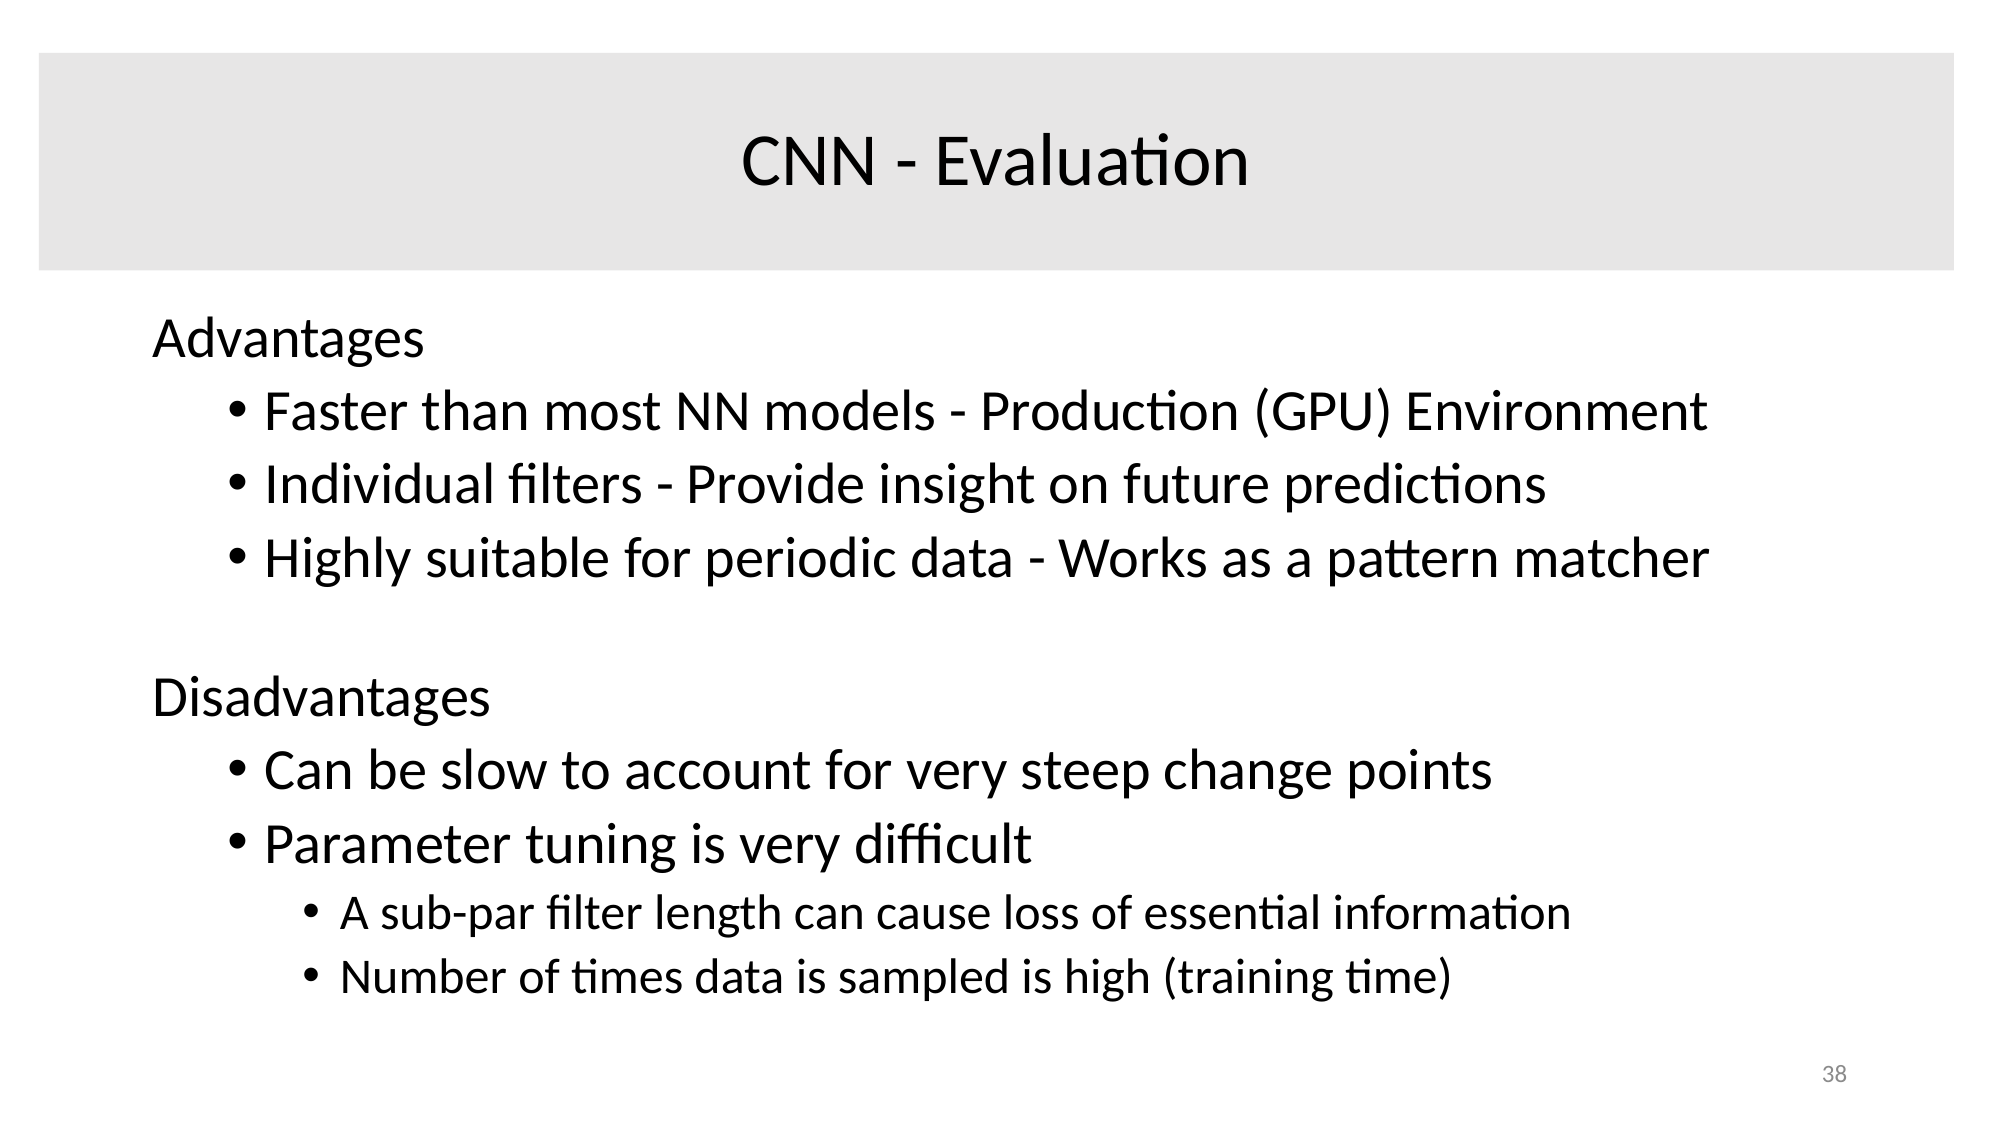

CNN - Evaluation
# Summary
Advantages
Faster than most NN models - Production (GPU) Environment
Individual filters - Provide insight on future predictions
Highly suitable for periodic data - Works as a pattern matcher

Disadvantages
Can be slow to account for very steep change points
Parameter tuning is very difficult
A sub-par filter length can cause loss of essential information
Number of times data is sampled is high (training time)
38